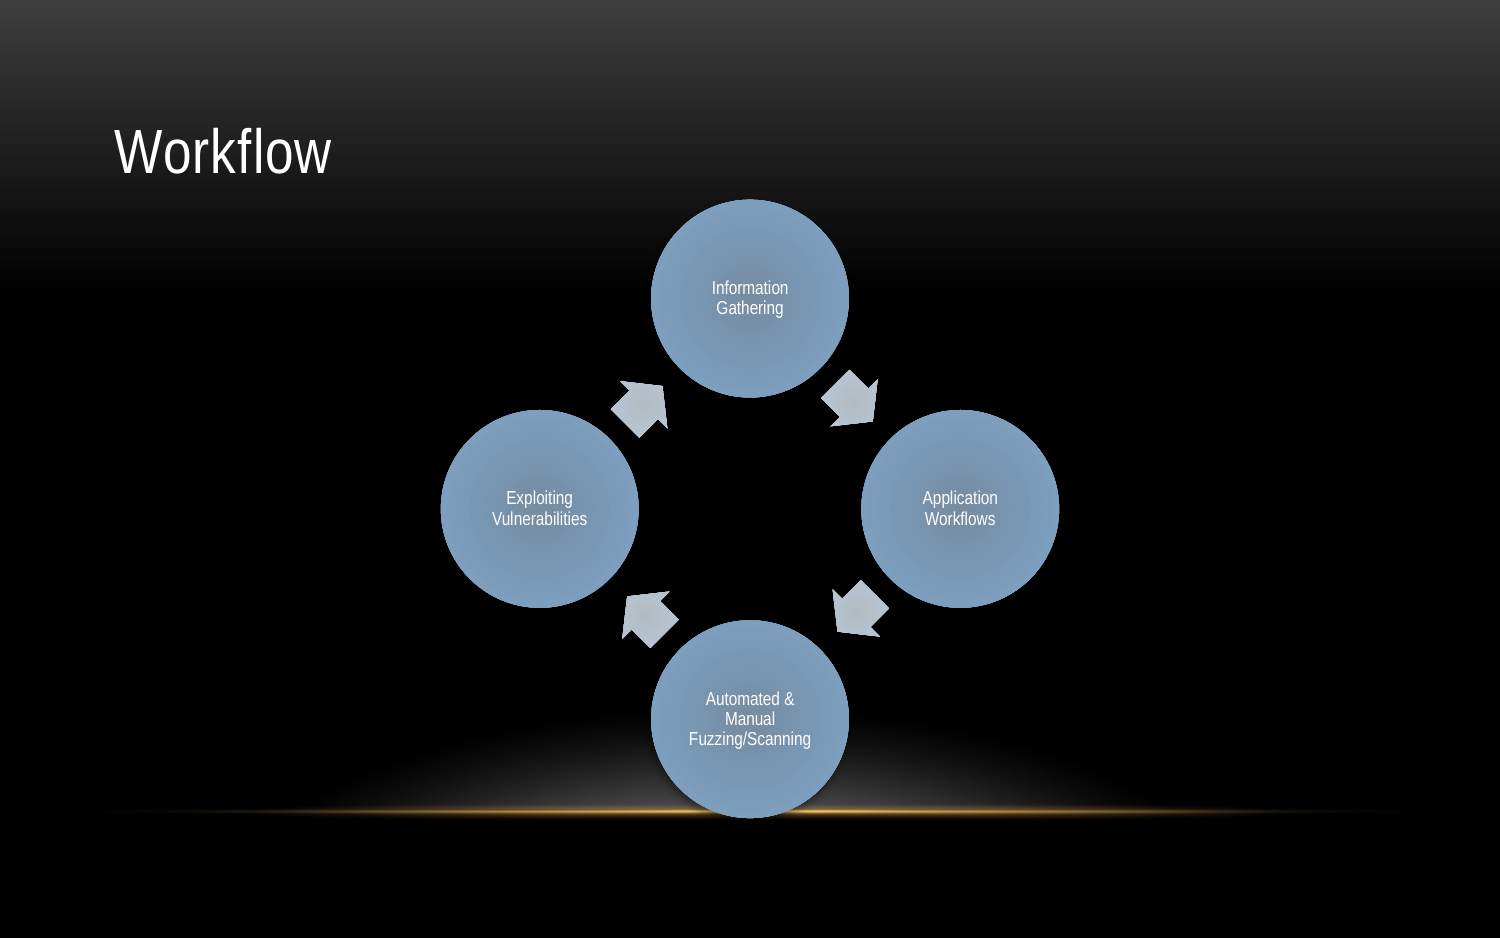

# Workflow
Information Gathering

Application Workflows

Automated & Manual Fuzzing/Scanning

Exploiting Vulnerabilities